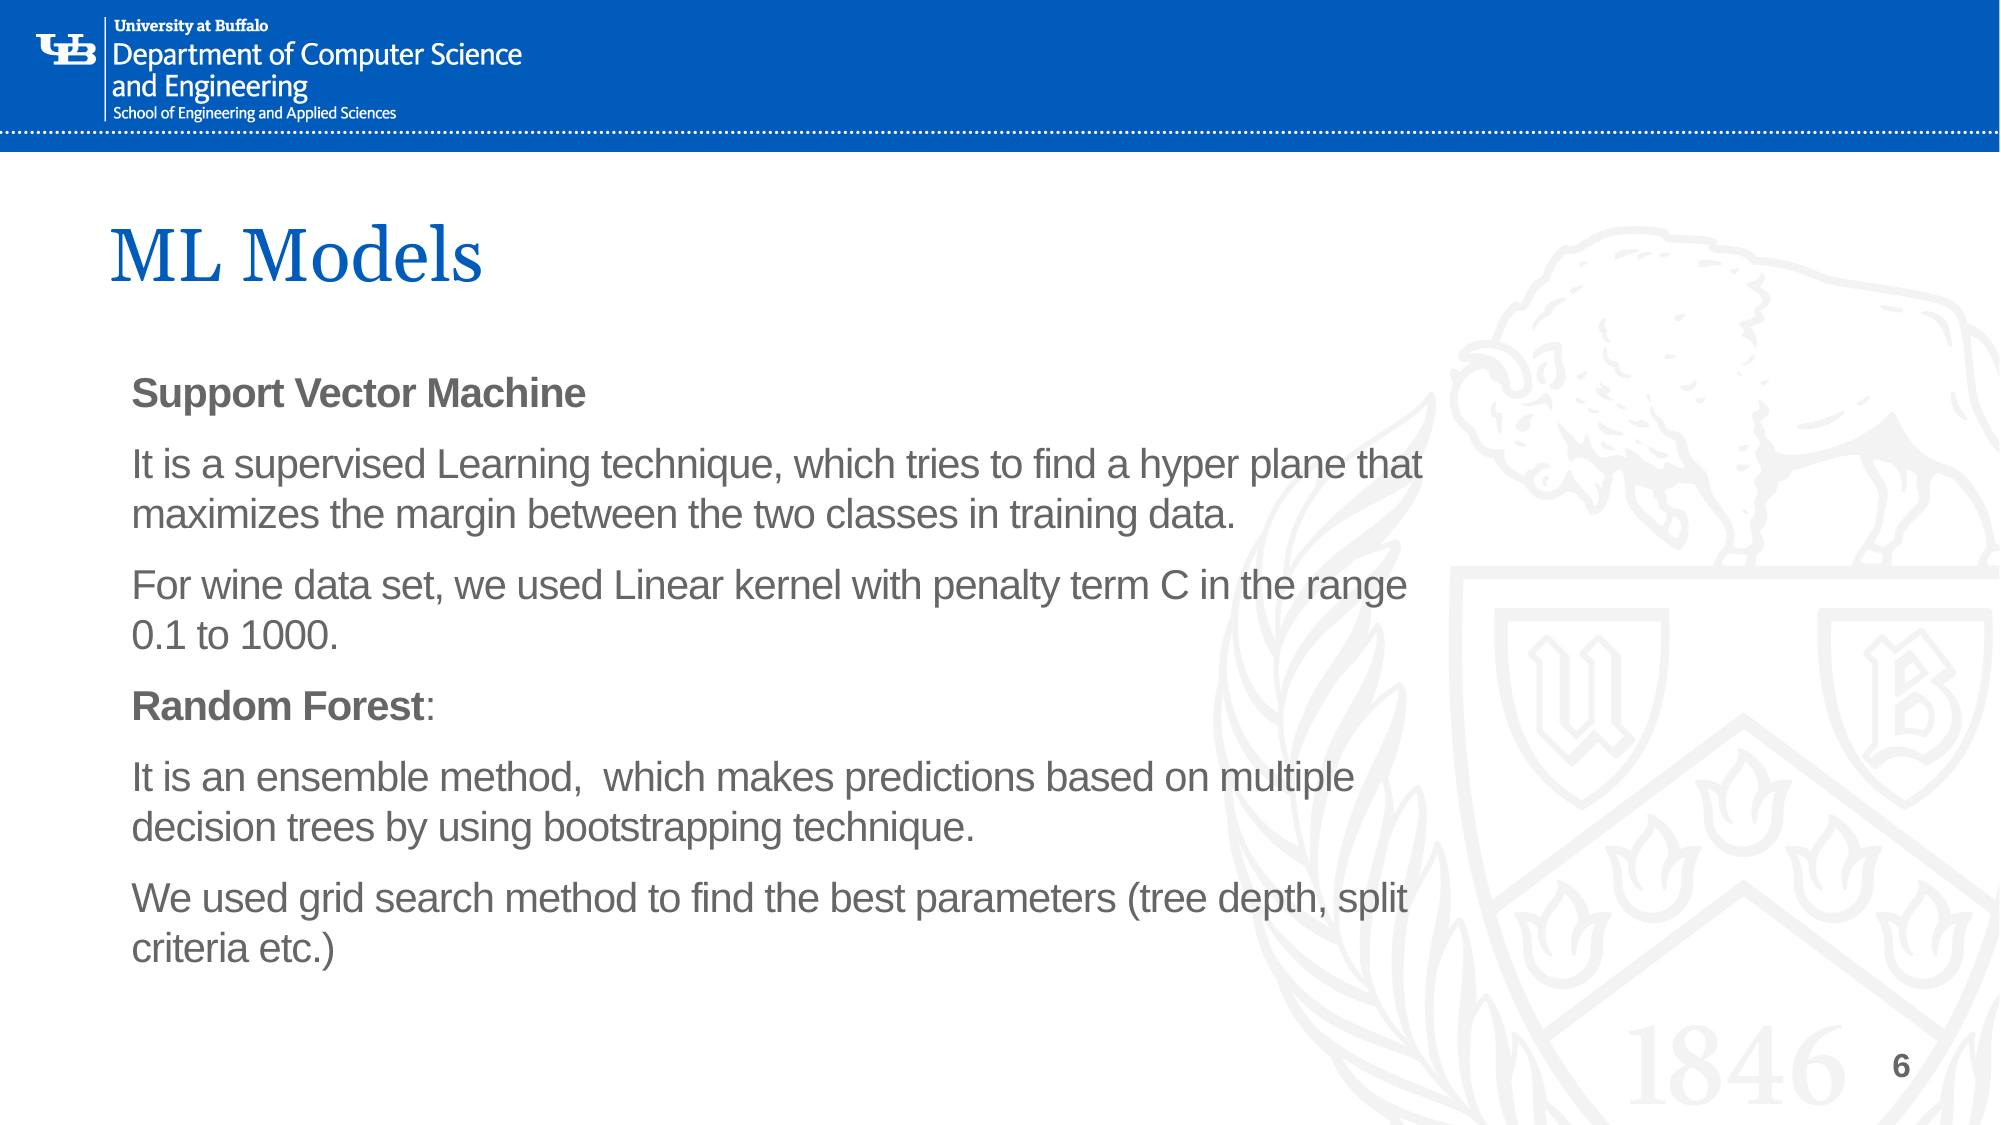

# ML Models
Support Vector Machine
It is a supervised Learning technique, which tries to find a hyper plane that maximizes the margin between the two classes in training data.
For wine data set, we used Linear kernel with penalty term C in the range 0.1 to 1000.
Random Forest:
It is an ensemble method,  which makes predictions based on multiple decision trees by using bootstrapping technique.
We used grid search method to find the best parameters (tree depth, split criteria etc.)